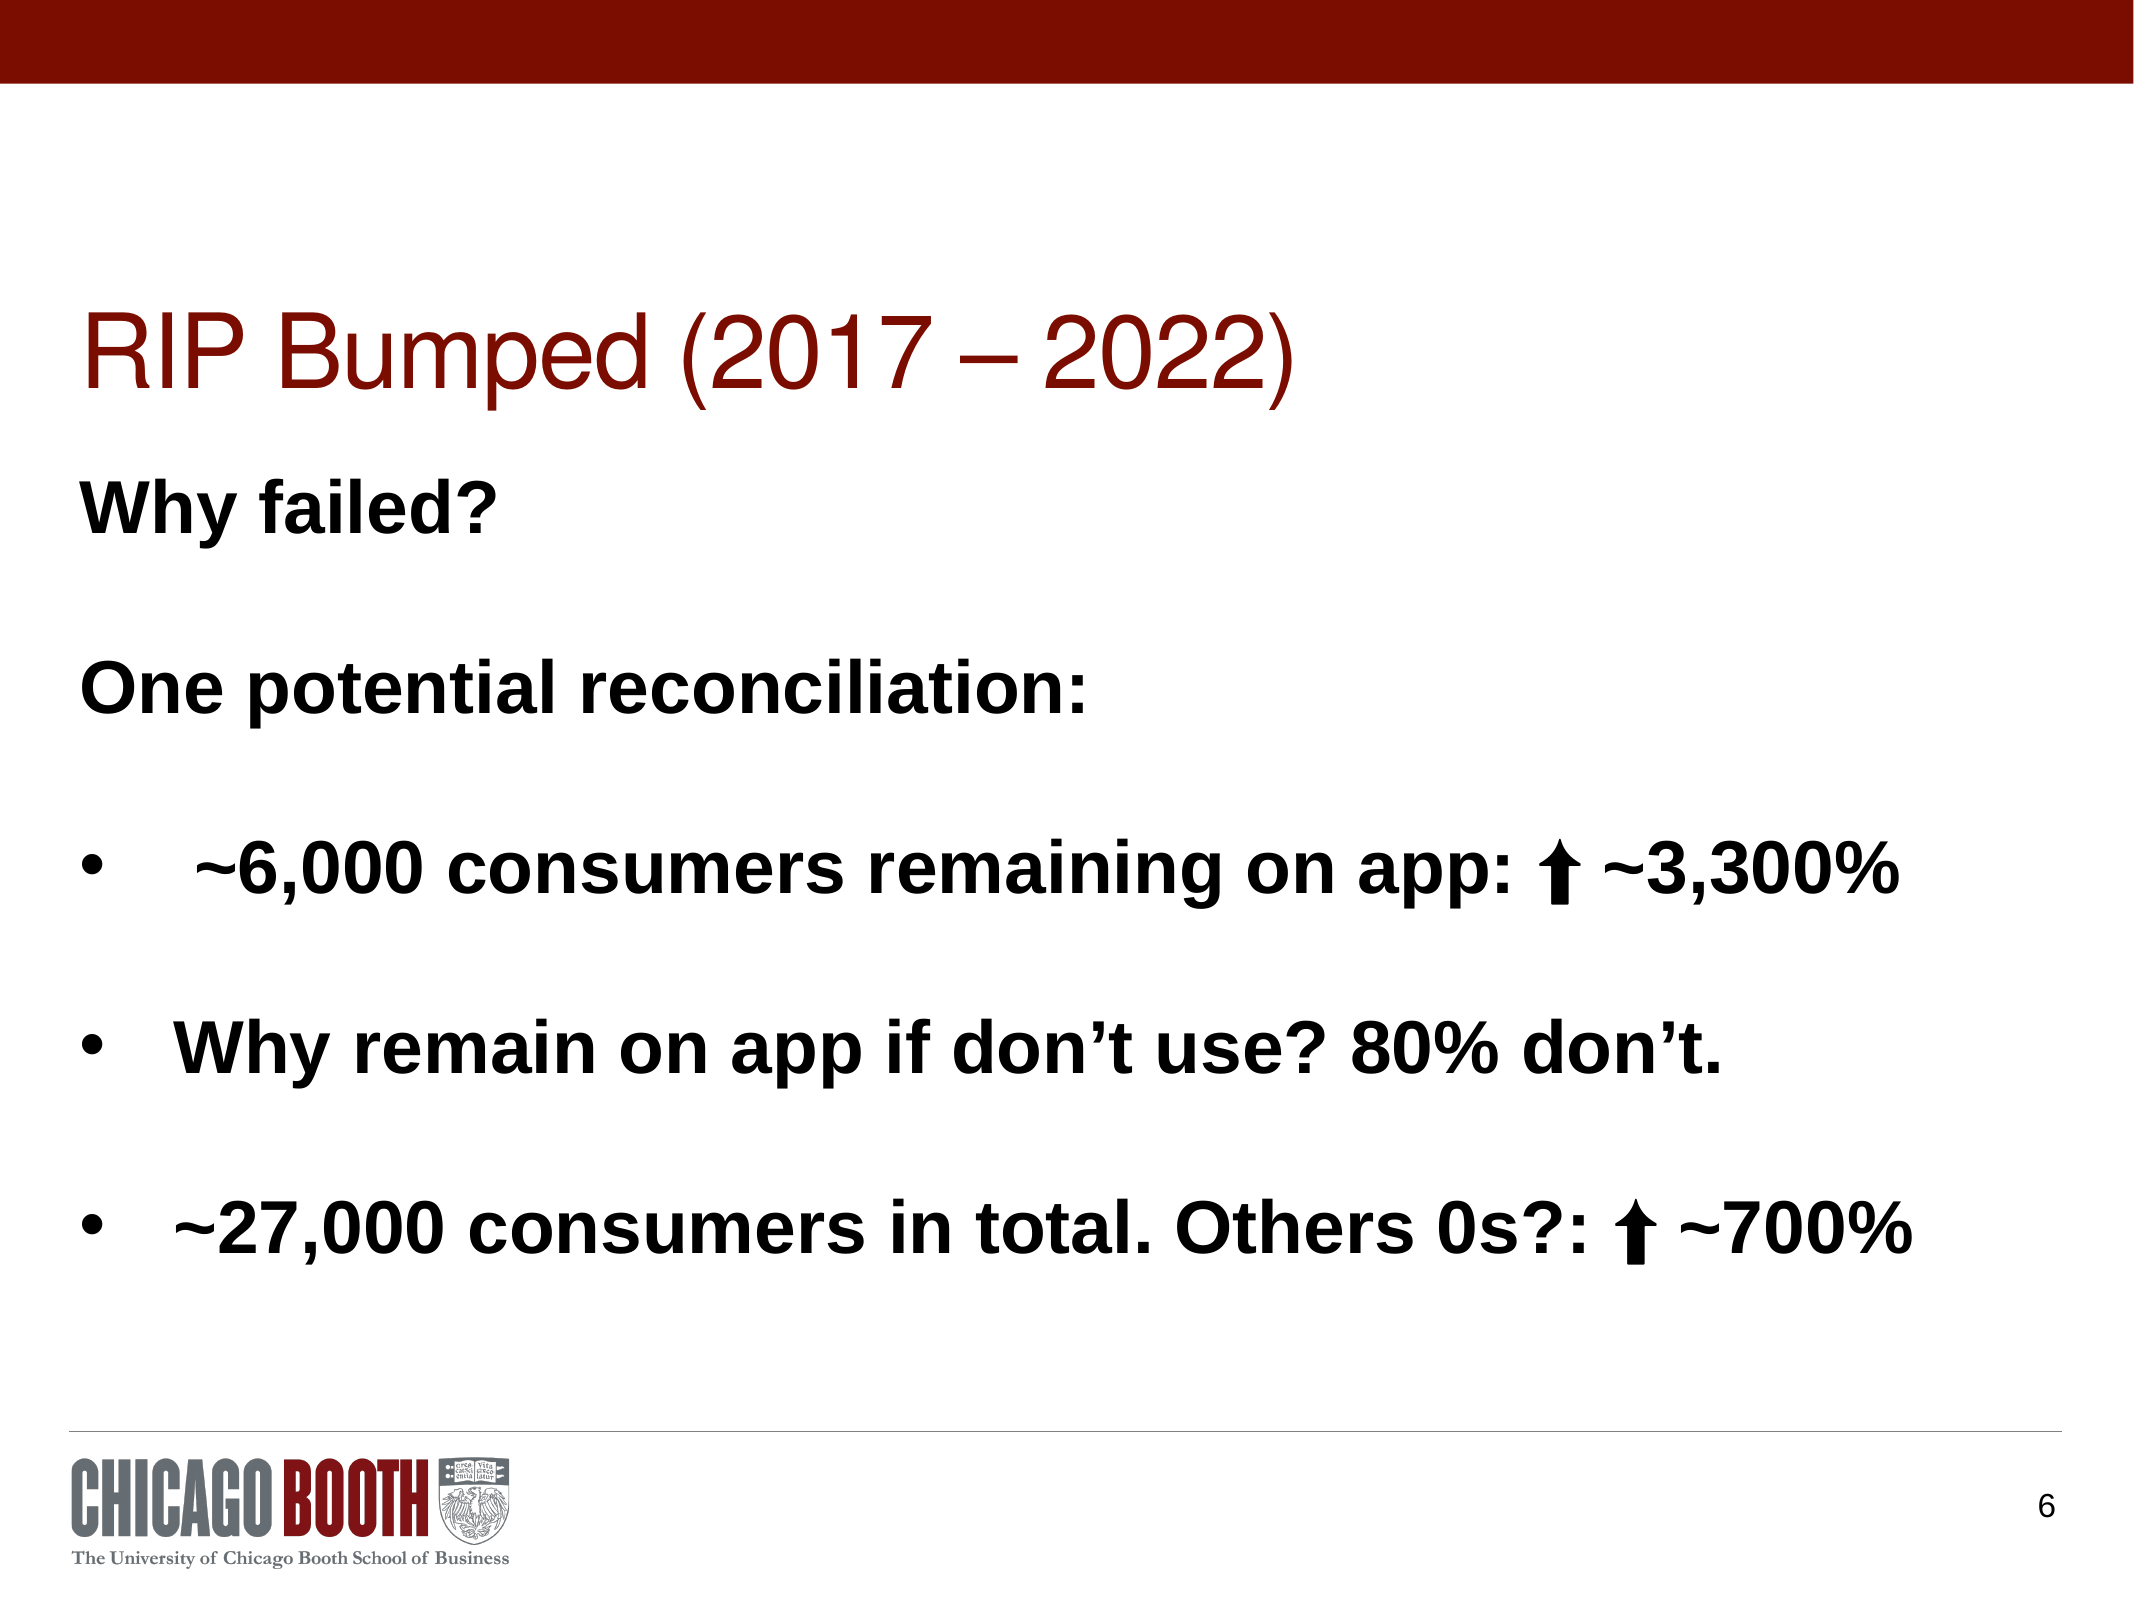

# RIP Bumped (2017 – 2022)
Why failed?

One potential reconciliation:

 ~6,000 consumers remaining on app: ⬆️ ~3,300%

Why remain on app if don’t use? 80% don’t.

~27,000 consumers in total. Others 0s?: ⬆️ ~700%

6